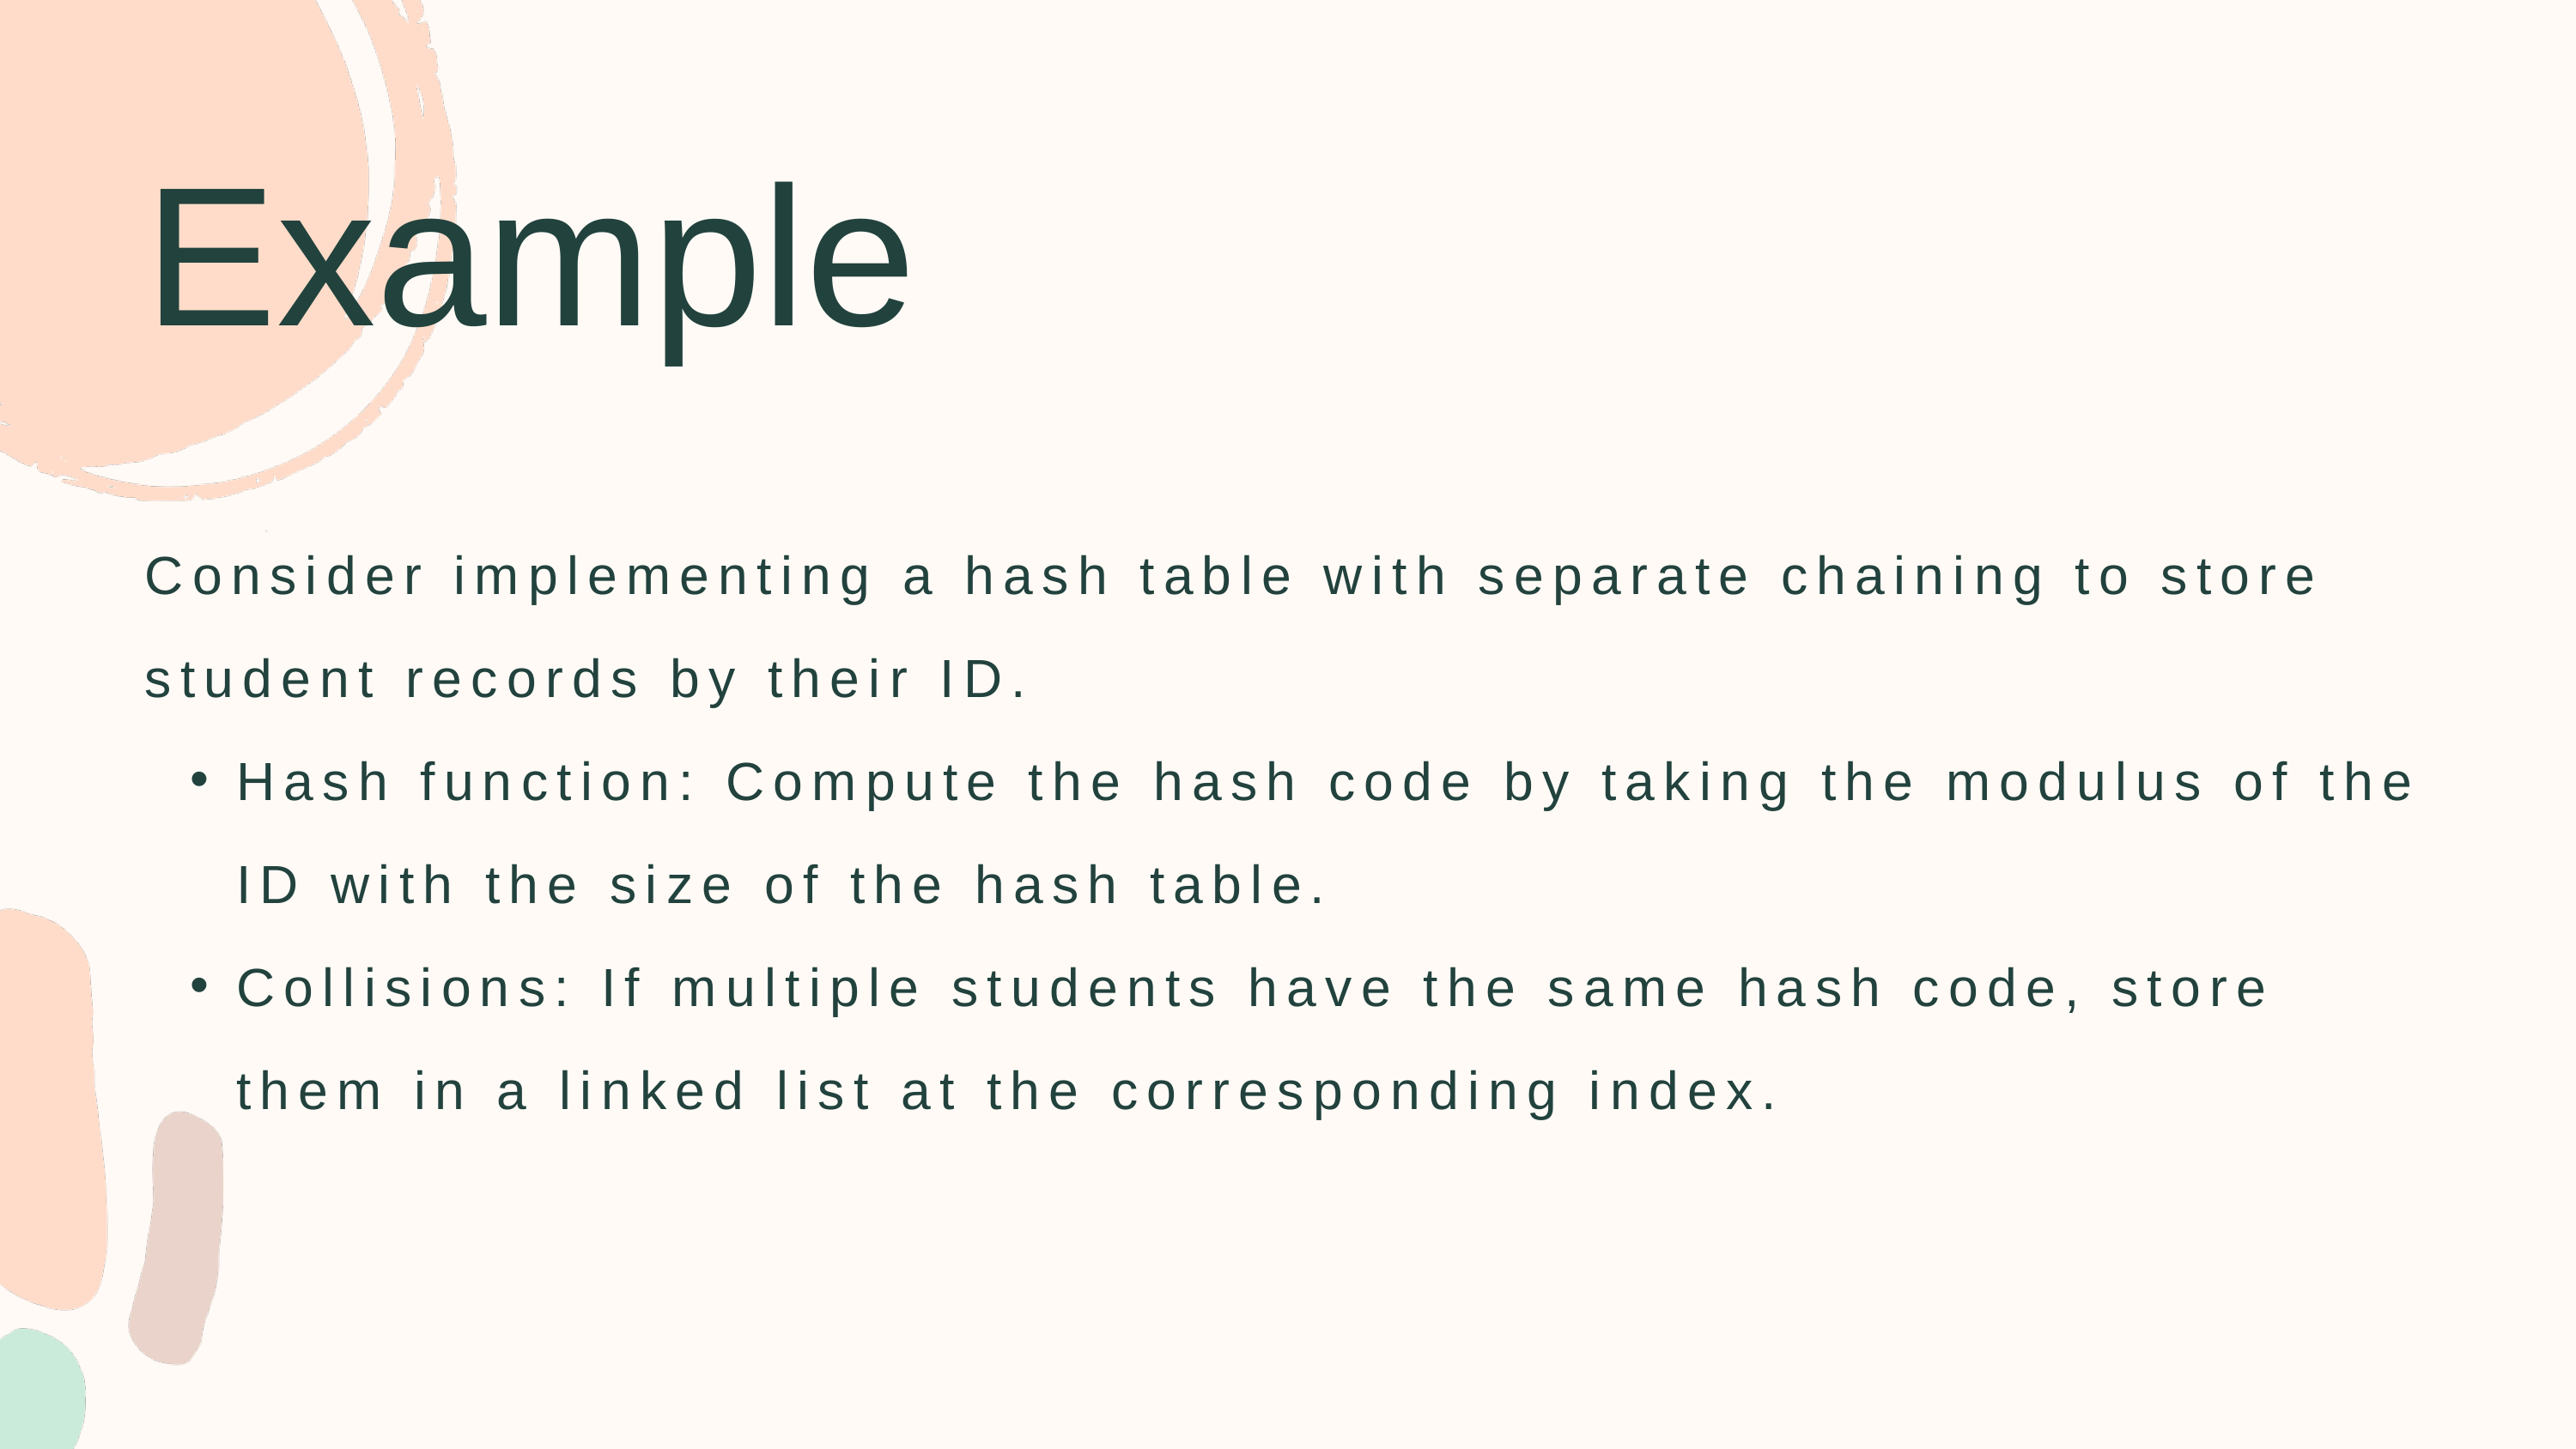

Example
Consider implementing a hash table with separate chaining to store student records by their ID.
Hash function: Compute the hash code by taking the modulus of the ID with the size of the hash table.
Collisions: If multiple students have the same hash code, store them in a linked list at the corresponding index.